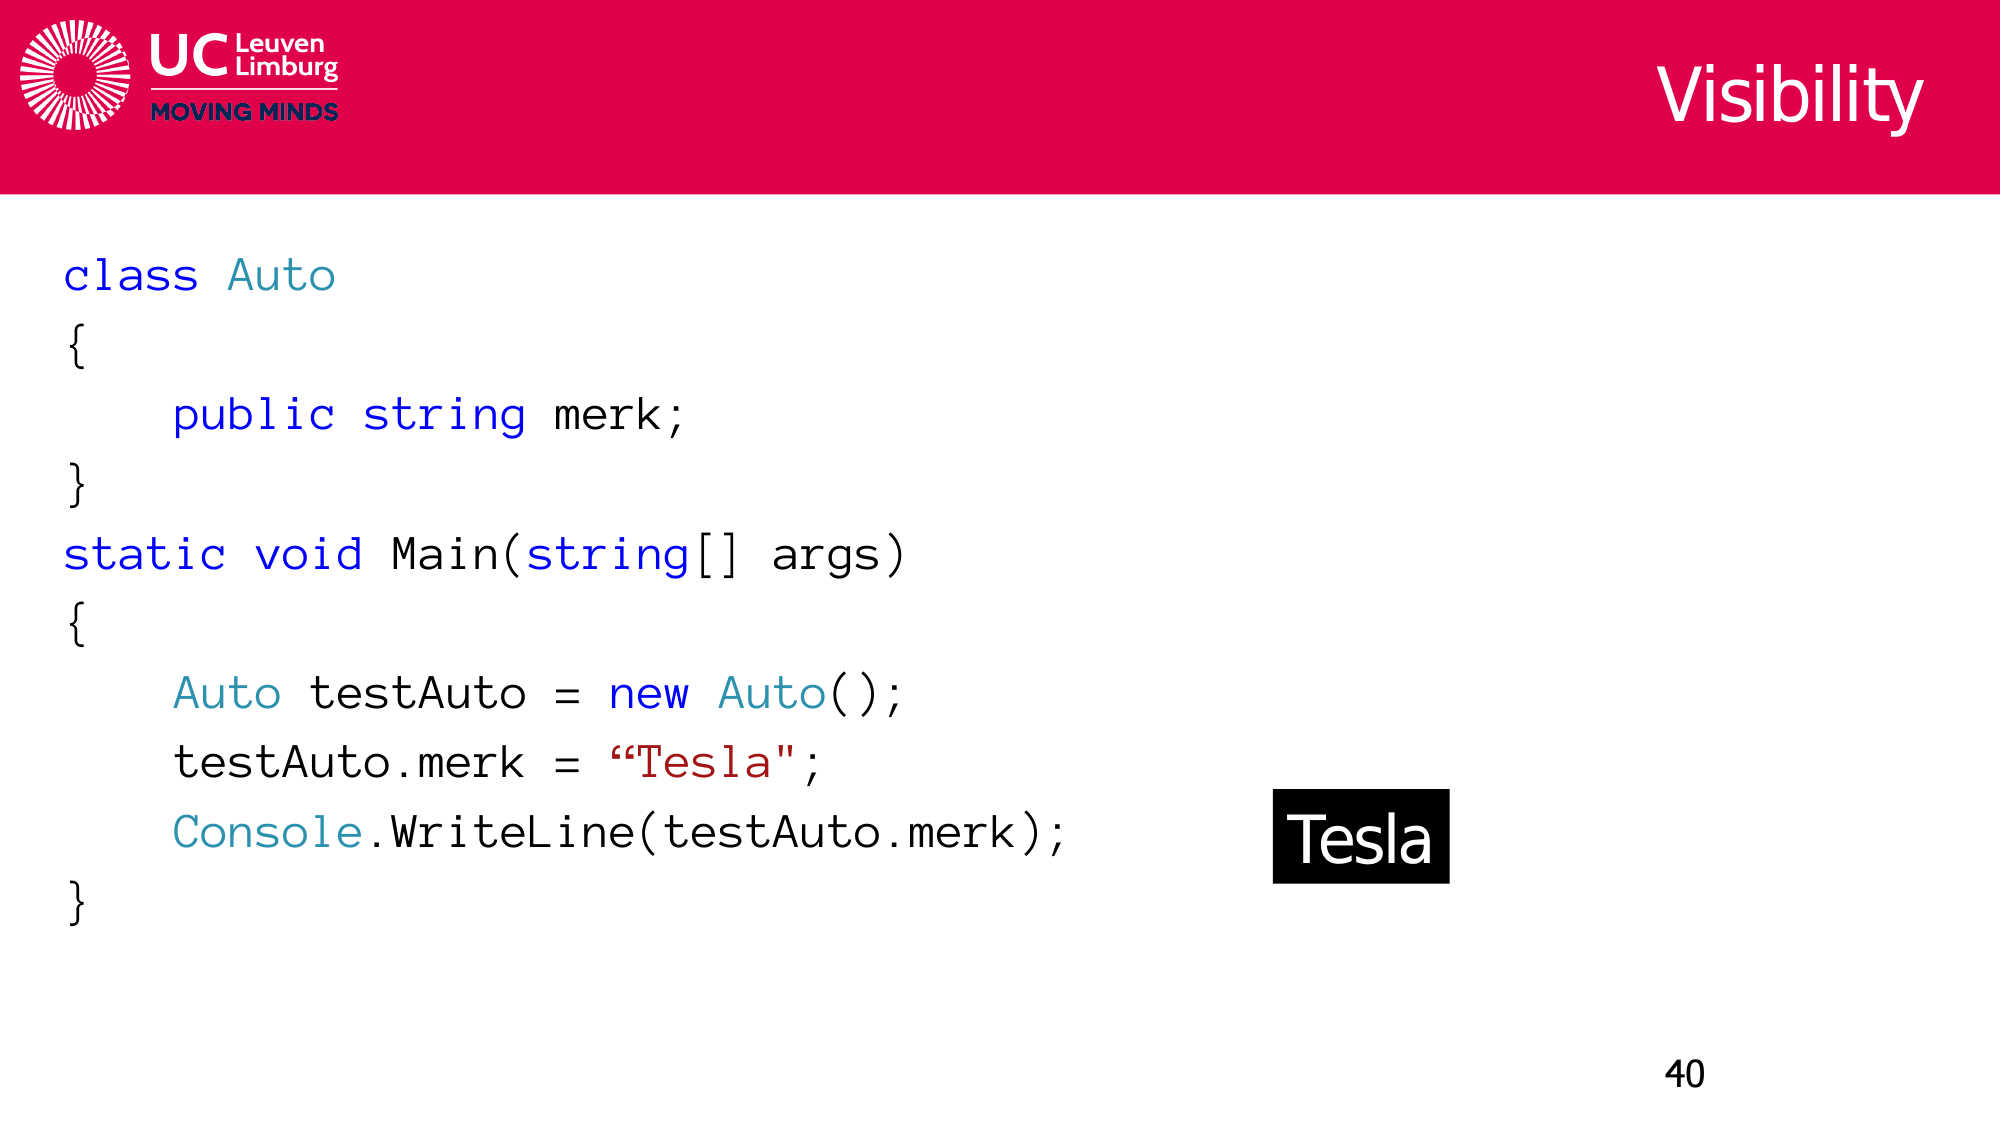

# Visibility
class Auto
{
    public string merk;
}
static void Main(string[] args)
{
    Auto testAuto = new Auto();
    testAuto.merk = “Tesla";
    Console.WriteLine(testAuto.merk);
}
Tesla
40